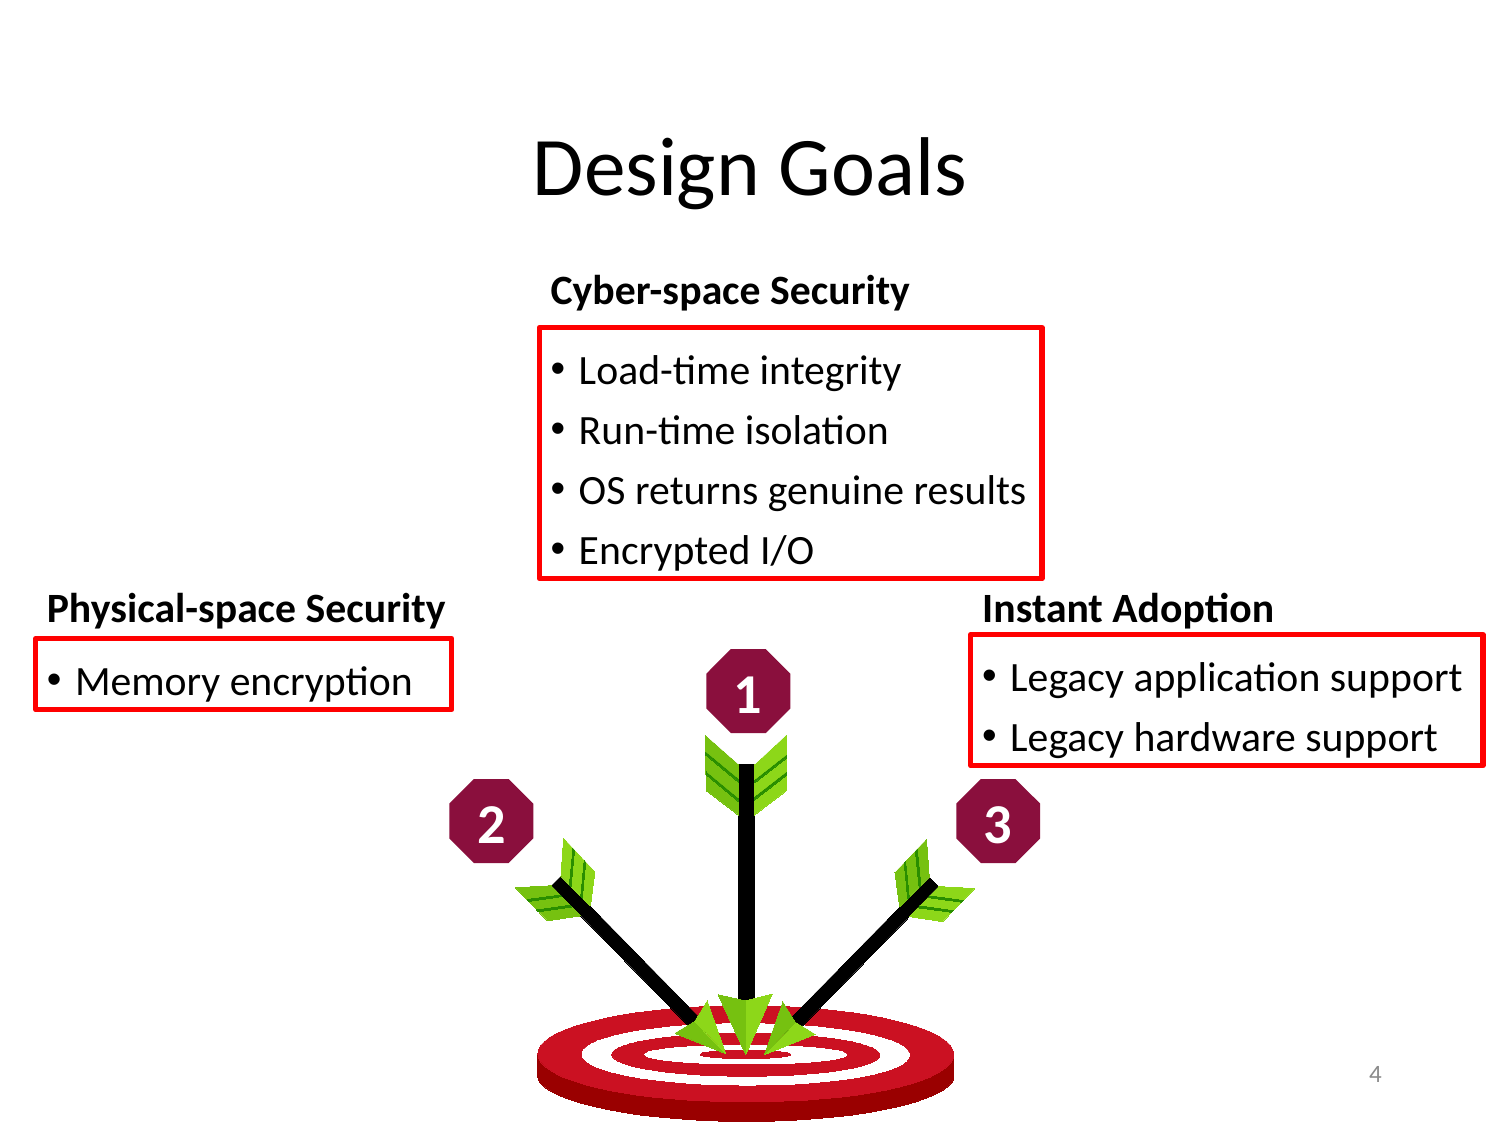

# Design Goals
Cyber-space Security
Load-time integrity
Run-time isolation
OS returns genuine results
Encrypted I/O
Physical-space Security
Instant Adoption
Legacy application support
Legacy hardware support
Memory encryption
1

2
3
4